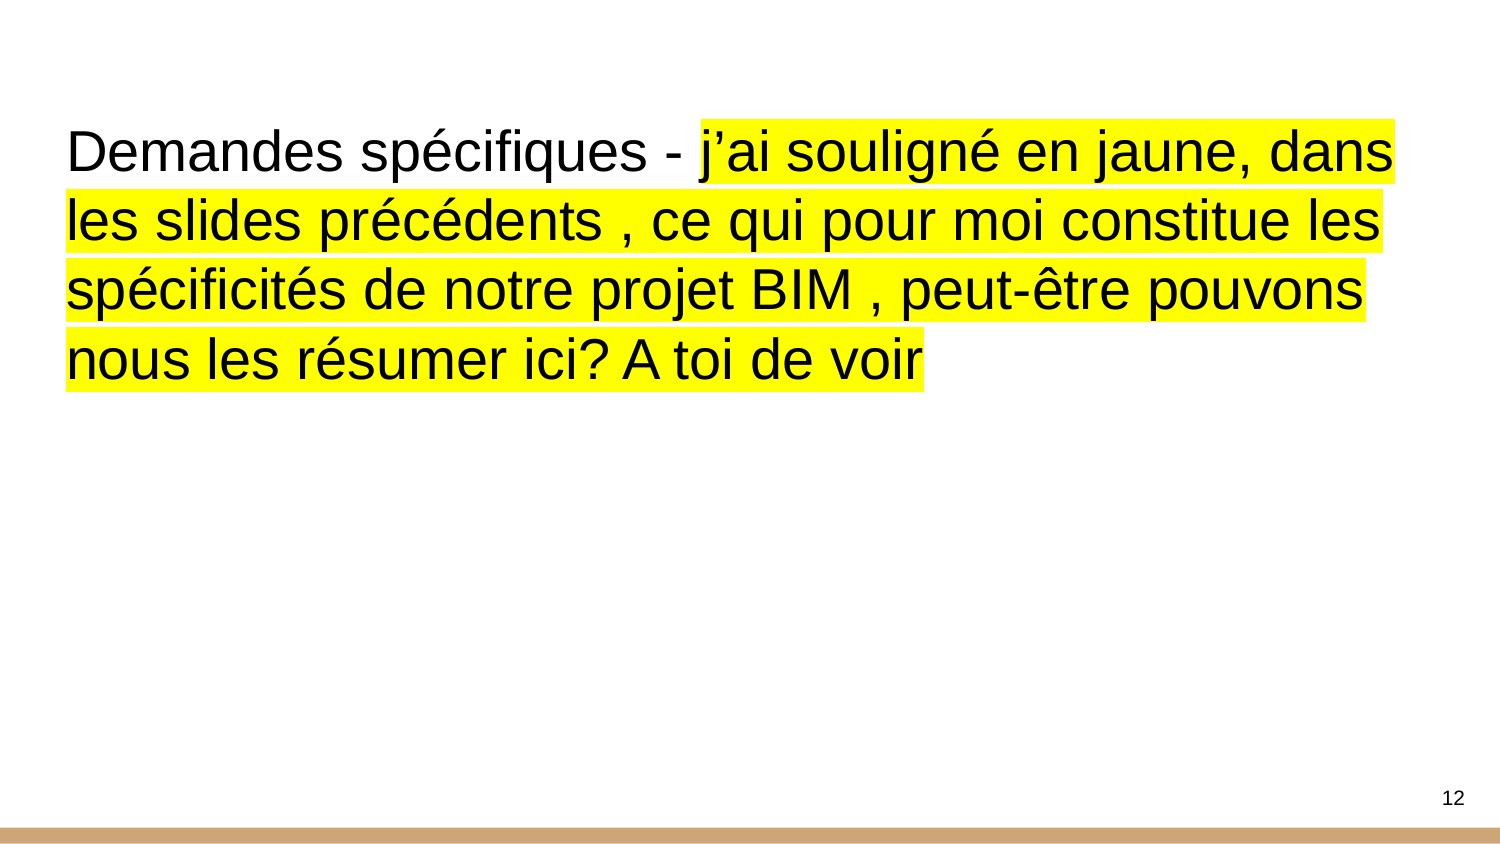

# Demandes spécifiques - j’ai souligné en jaune, dans les slides précédents , ce qui pour moi constitue les spécificités de notre projet BIM , peut-être pouvons nous les résumer ici? A toi de voir
12